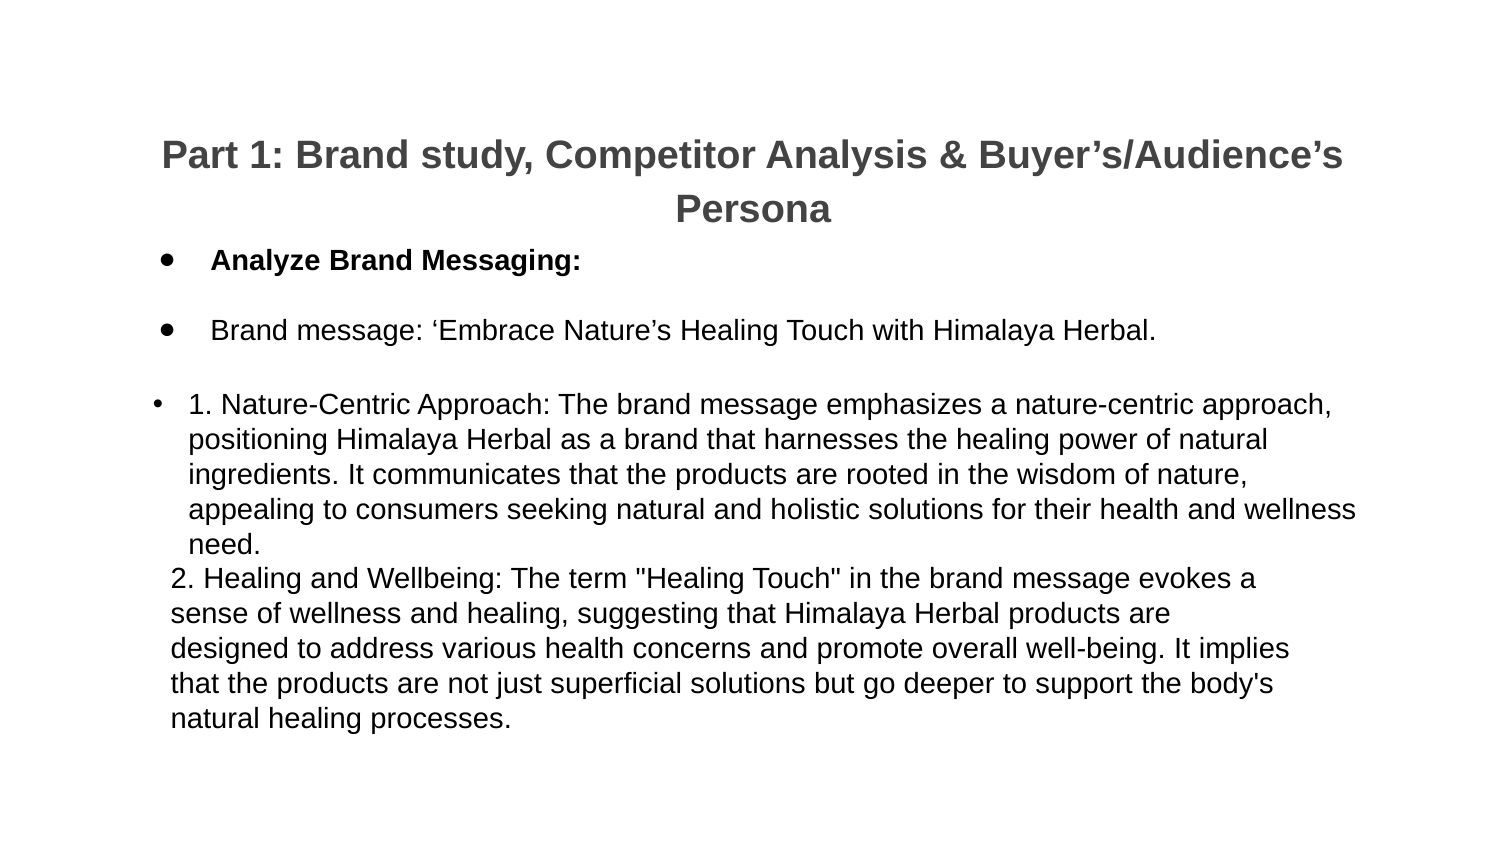

Part 1: Brand study, Competitor Analysis & Buyer’s/Audience’s Persona

Analyze Brand Messaging:

Brand message: ‘Embrace Nature’s Healing Touch with Himalaya Herbal.

1. Nature-Centric Approach: The brand message emphasizes a nature-centric approach, positioning Himalaya Herbal as a brand that harnesses the healing power of natural ingredients. It communicates that the products are rooted in the wisdom of nature, appealing to consumers seeking natural and holistic solutions for their health and wellness need.
2. Healing and Wellbeing: The term "Healing Touch" in the brand message evokes a sense of wellness and healing, suggesting that Himalaya Herbal products are designed to address various health concerns and promote overall well-being. It implies that the products are not just superficial solutions but go deeper to support the body's natural healing processes.